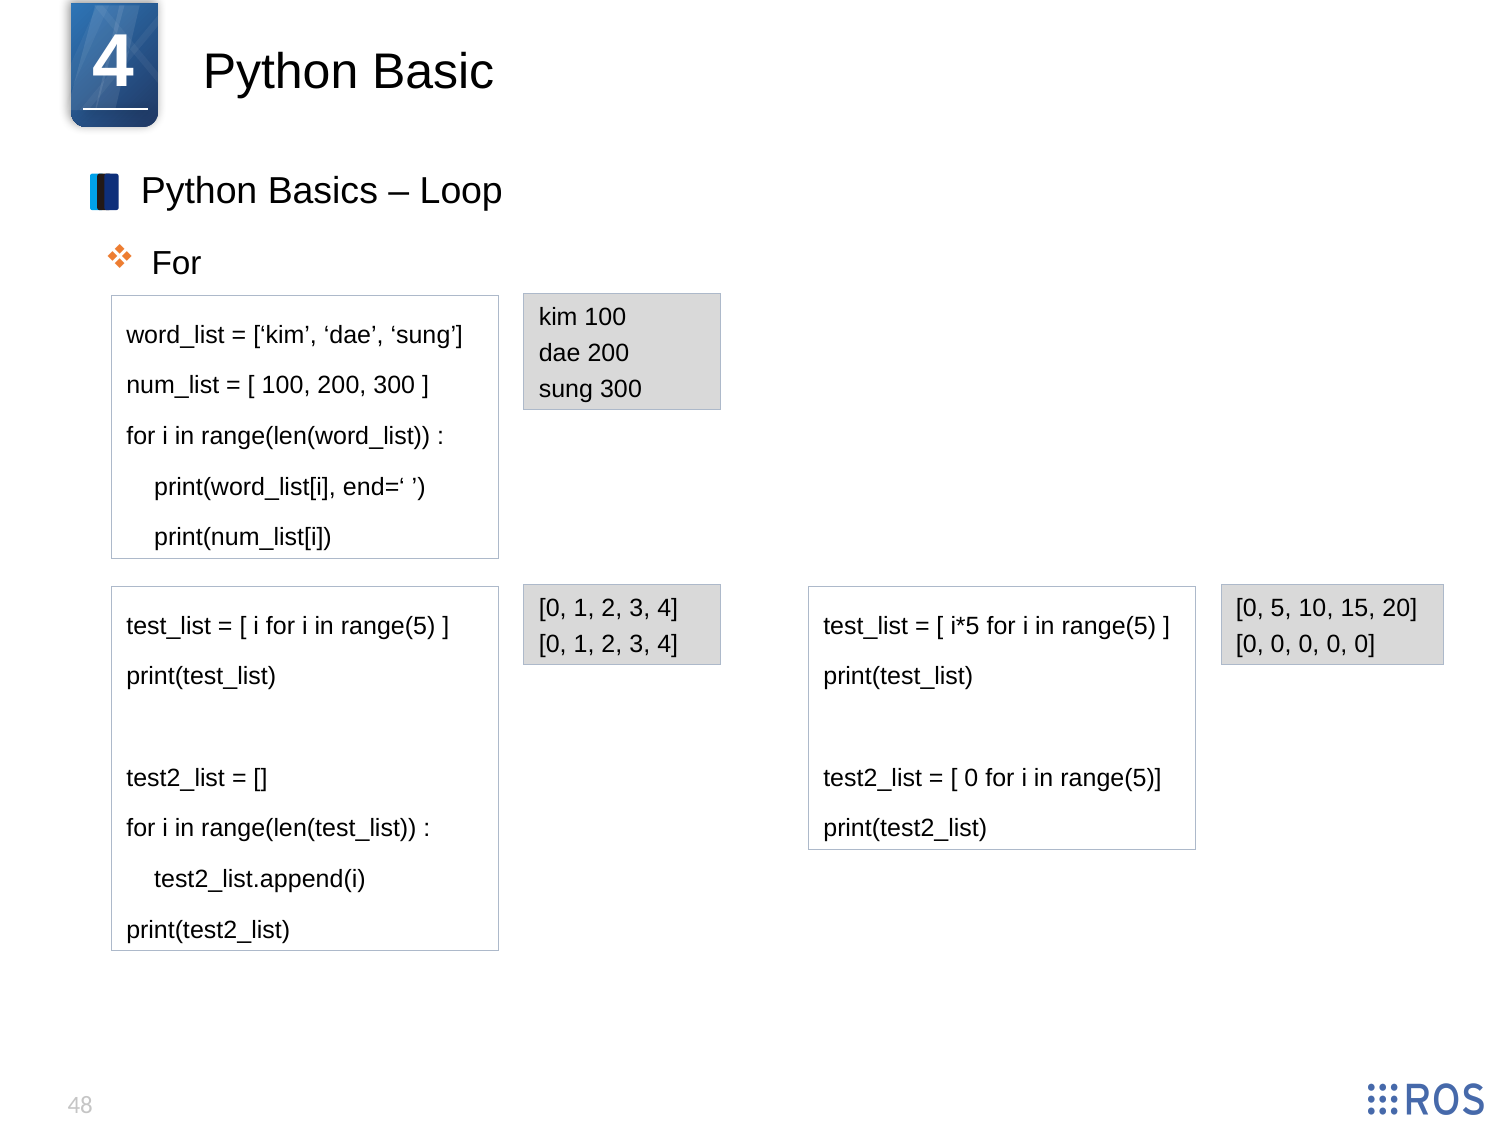

4
Python Basic
Python Basics – Loop

For
kim 100
dae 200
sung 300
word_list = [‘kim’, ‘dae’, ‘sung’]
num_list = [ 100, 200, 300 ]
for i in range(len(word_list)) :
    print(word_list[i], end=‘ ’)
    print(num_list[i])
[0, 1, 2, 3, 4]
[0, 1, 2, 3, 4]
[0, 5, 10, 15, 20]
[0, 0, 0, 0, 0]
test_list = [ i for i in range(5) ]
print(test_list)

test2_list = []
for i in range(len(test_list)) :
    test2_list.append(i)
print(test2_list)
test_list = [ i*5 for i in range(5) ]
print(test_list)

test2_list = [ 0 for i in range(5)]
print(test2_list)
48